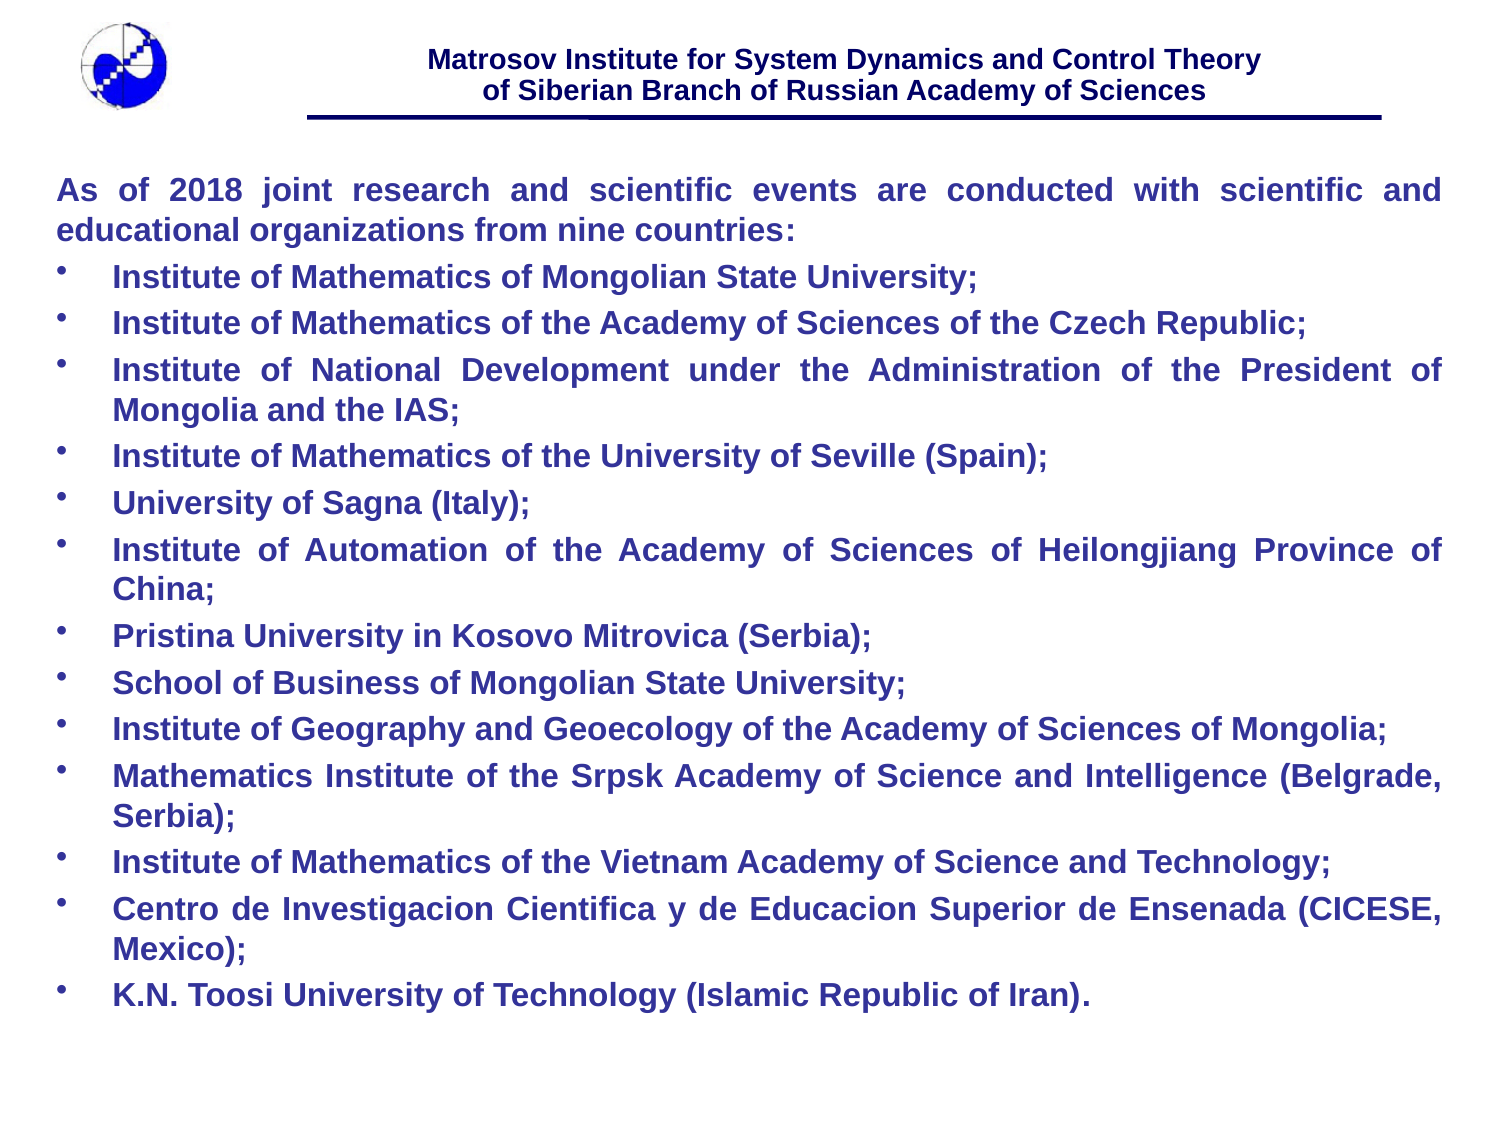

As of 2018 joint research and scientific events are conducted with scientific and educational organizations from nine countries:
Institute of Mathematics of Mongolian State University;
Institute of Mathematics of the Academy of Sciences of the Czech Republic;
Institute of National Development under the Administration of the President of Mongolia and the IAS;
Institute of Mathematics of the University of Seville (Spain);
University of Sagna (Italy);
Institute of Automation of the Academy of Sciences of Heilongjiang Province of China;
Pristina University in Kosovo Mitrovica (Serbia);
School of Business of Mongolian State University;
Institute of Geography and Geoecology of the Academy of Sciences of Mongolia;
Mathematics Institute of the Srpsk Academy of Science and Intelligence (Belgrade, Serbia);
Institute of Mathematics of the Vietnam Academy of Science and Technology;
Centro de Investigacion Cientifica y de Educacion Superior de Ensenada (CICESE, Mexico);
K.N. Toosi University of Technology (Islamic Republic of Iran).